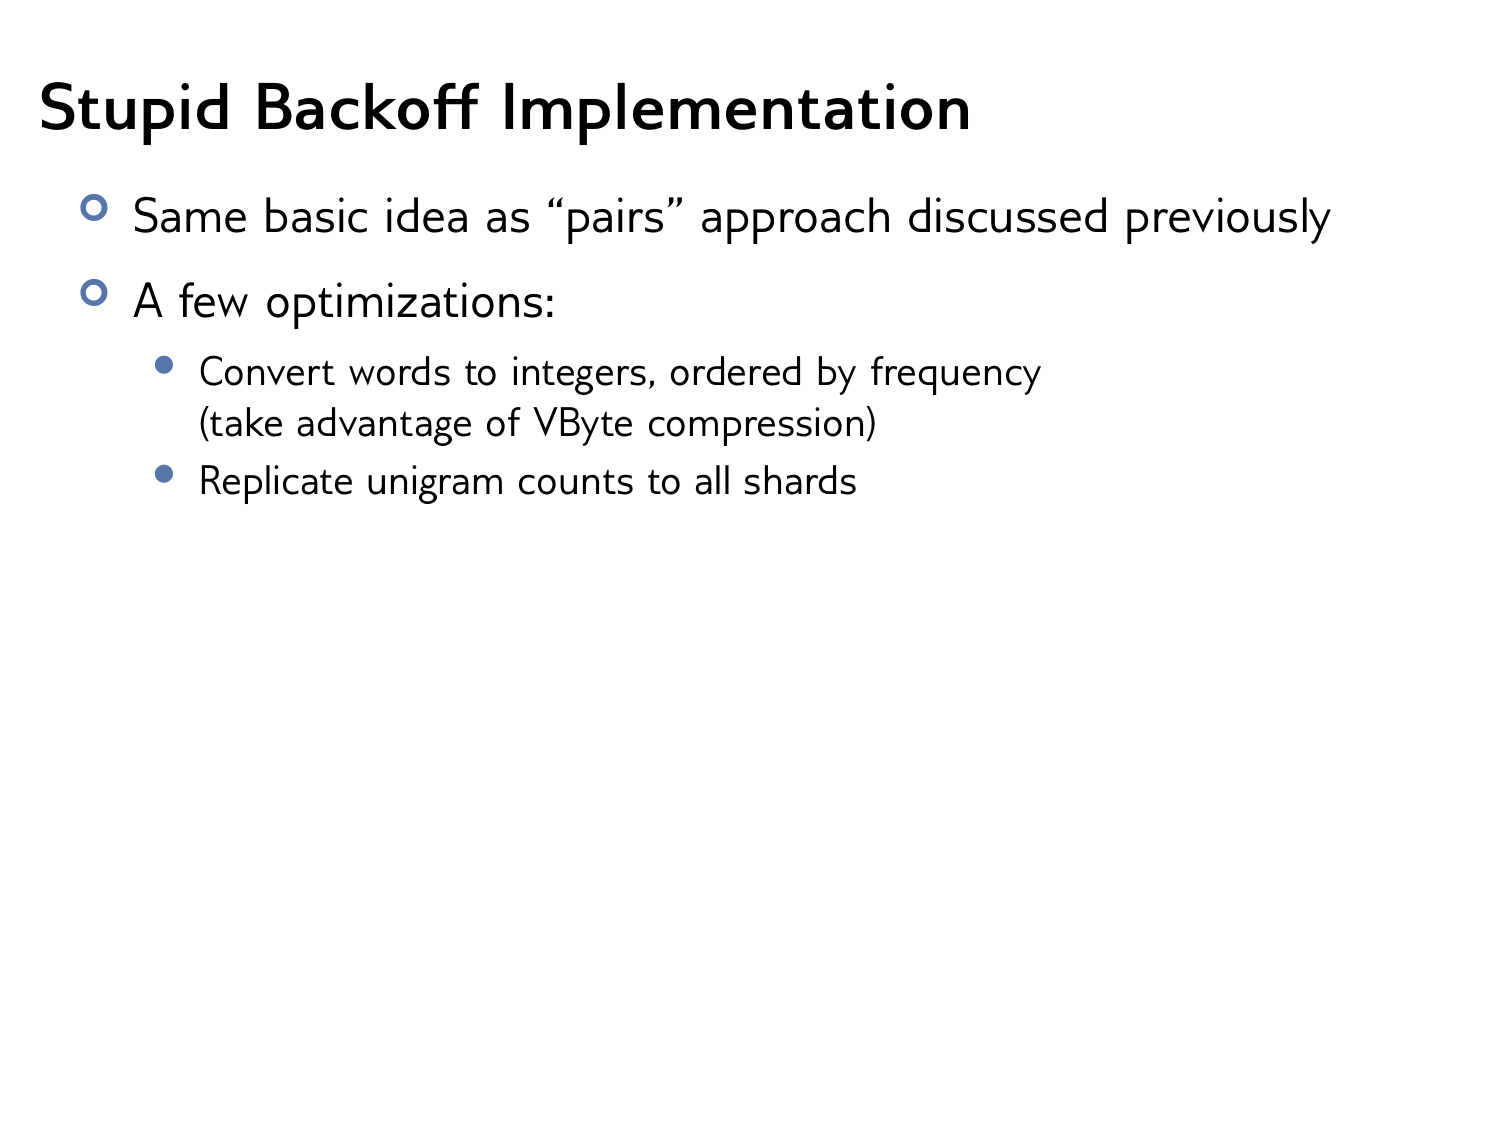

# Stupid Backoff Implementation
Same basic idea as “pairs” approach discussed previously
A few optimizations:
Convert words to integers, ordered by frequency
(take advantage of VByte compression)
Replicate unigram counts to all shards